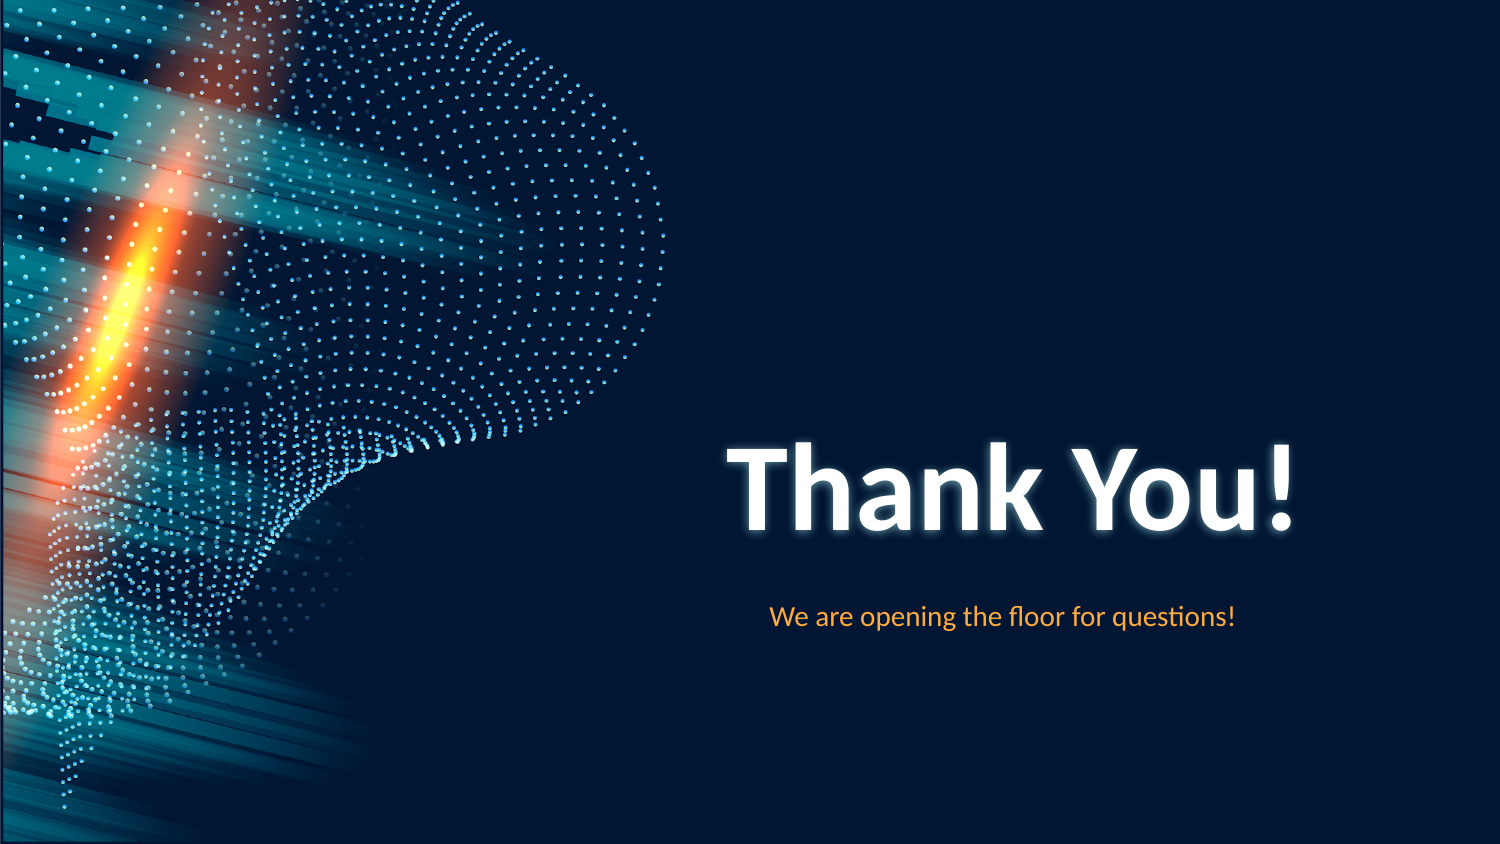

# Thank You!
We are opening the floor for questions!